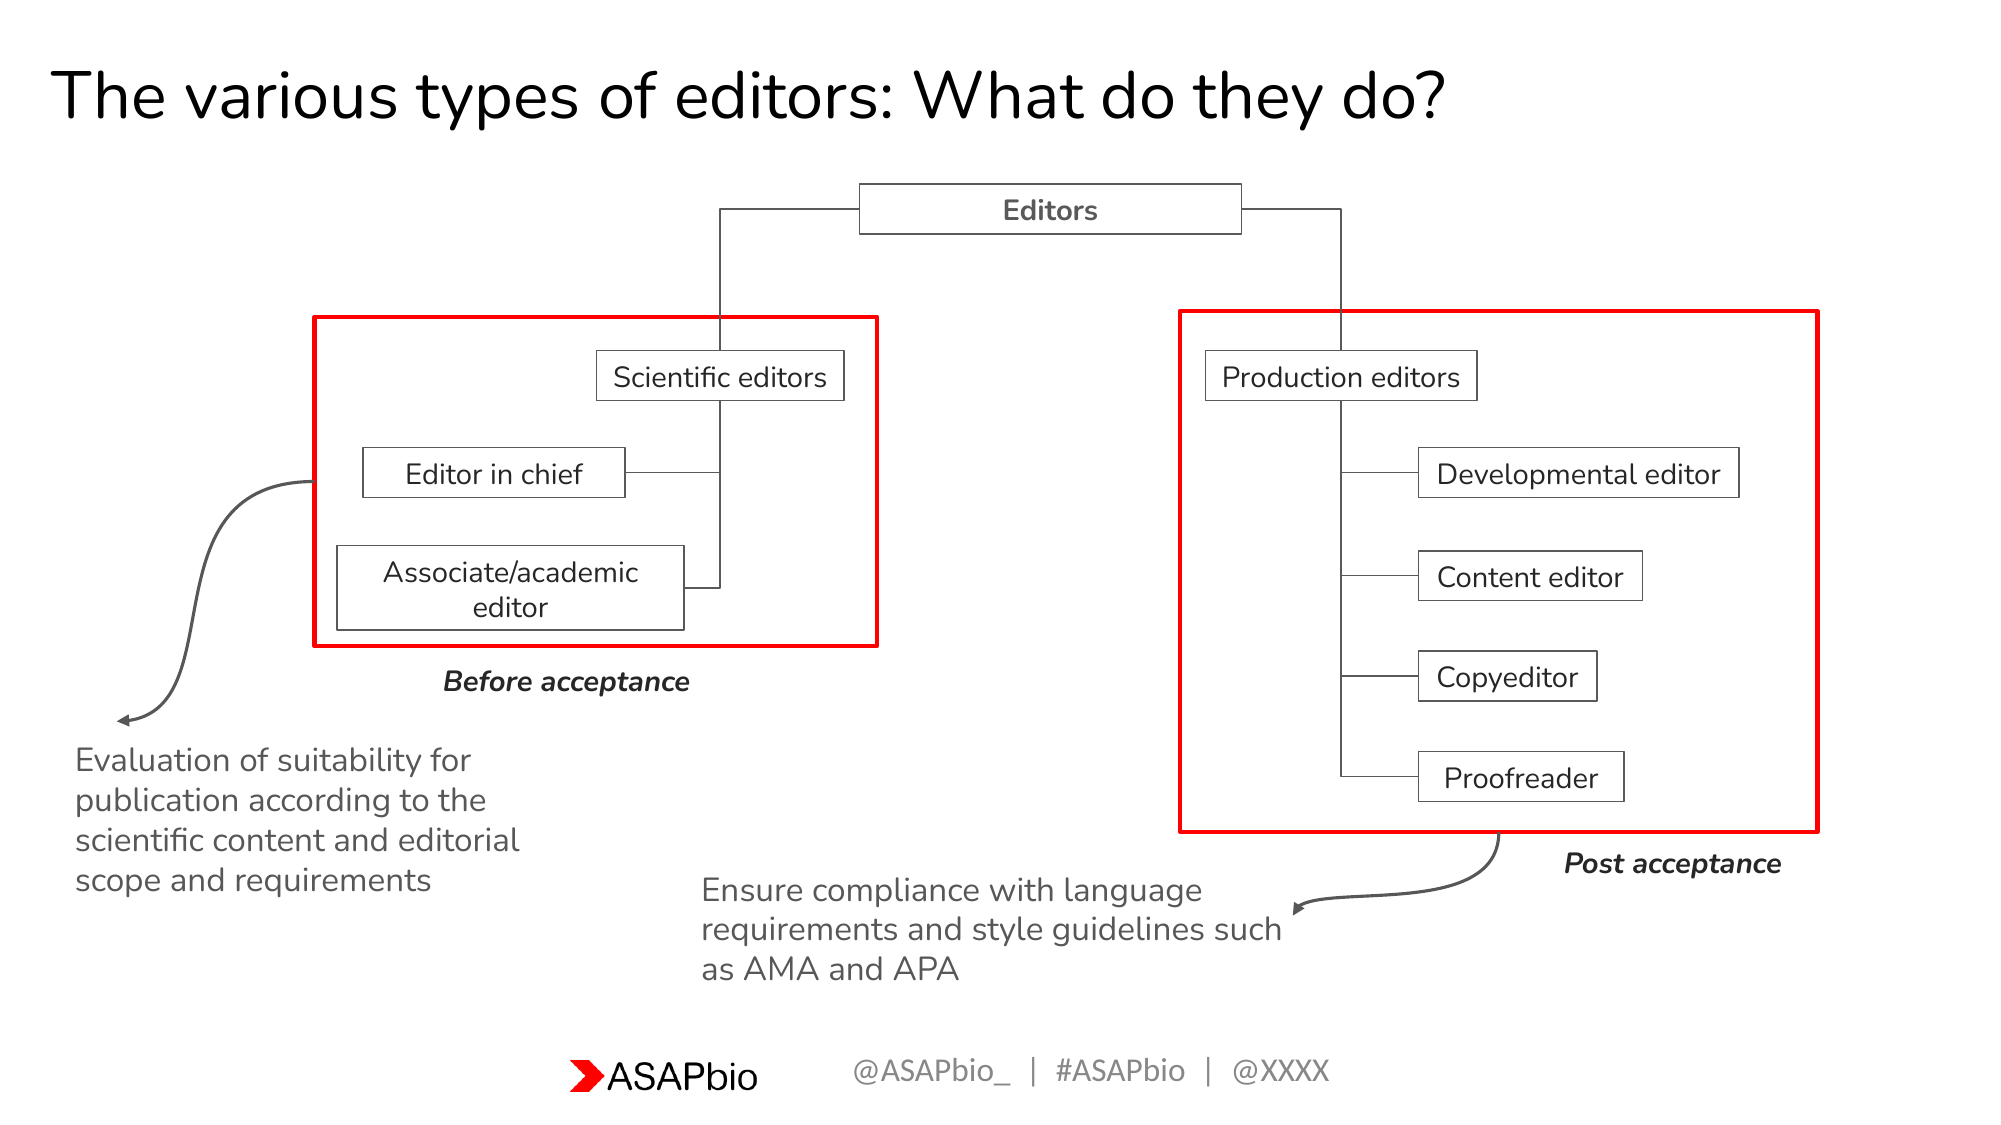

The various types of editors: What do they do?
Editors

Scientific editors
Production editors
Editor in chief
Developmental editor
Associate/academic editor
Content editor
Copyeditor
Before acceptance
Evaluation of suitability for publication according to the scientific content and editorial scope and requirements
Proofreader
Post acceptance
Ensure compliance with language requirements and style guidelines such as AMA and APA